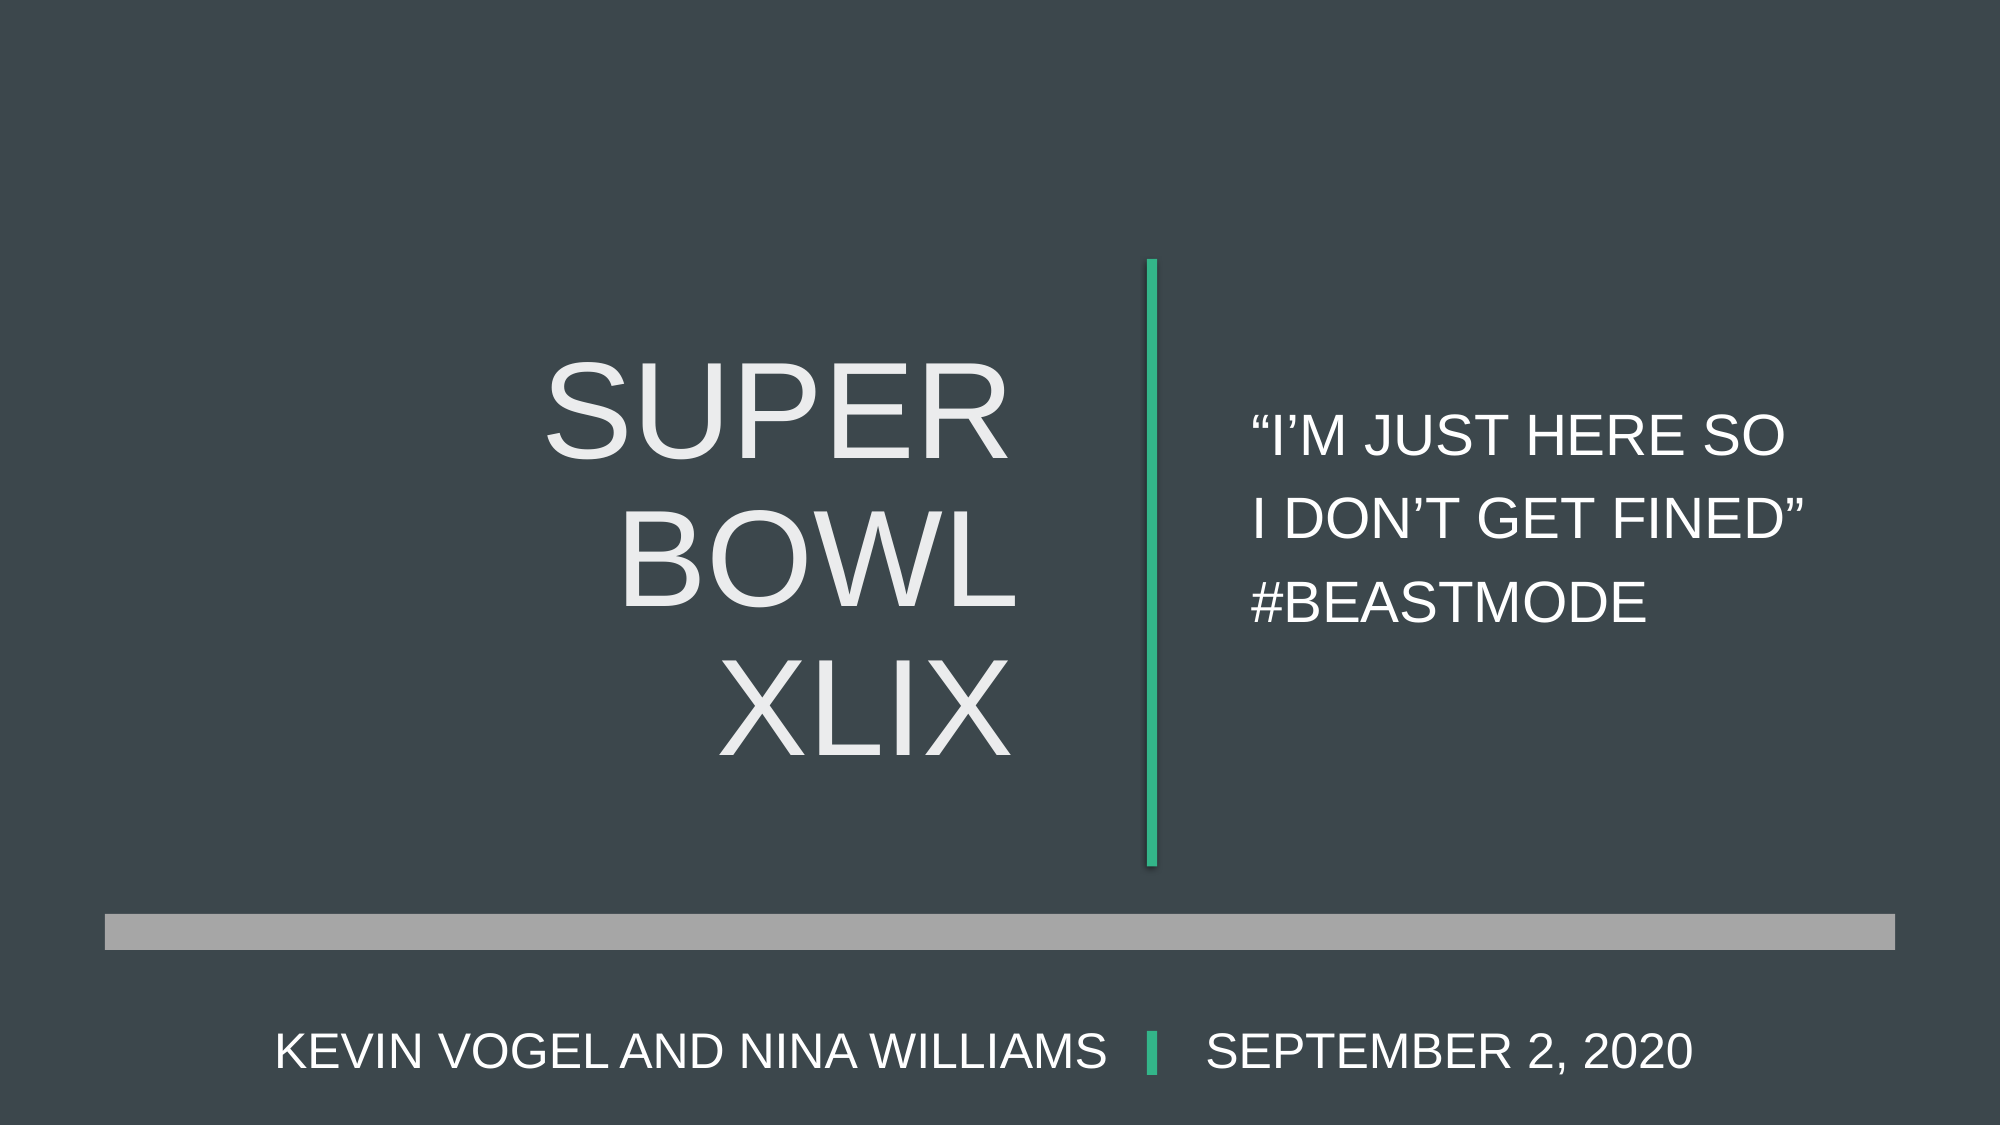

# Super bowl xlix
“I’m just here so I don’t get fined” #beastmode

Kevin Vogel and Nina Williams       September 2, 2020